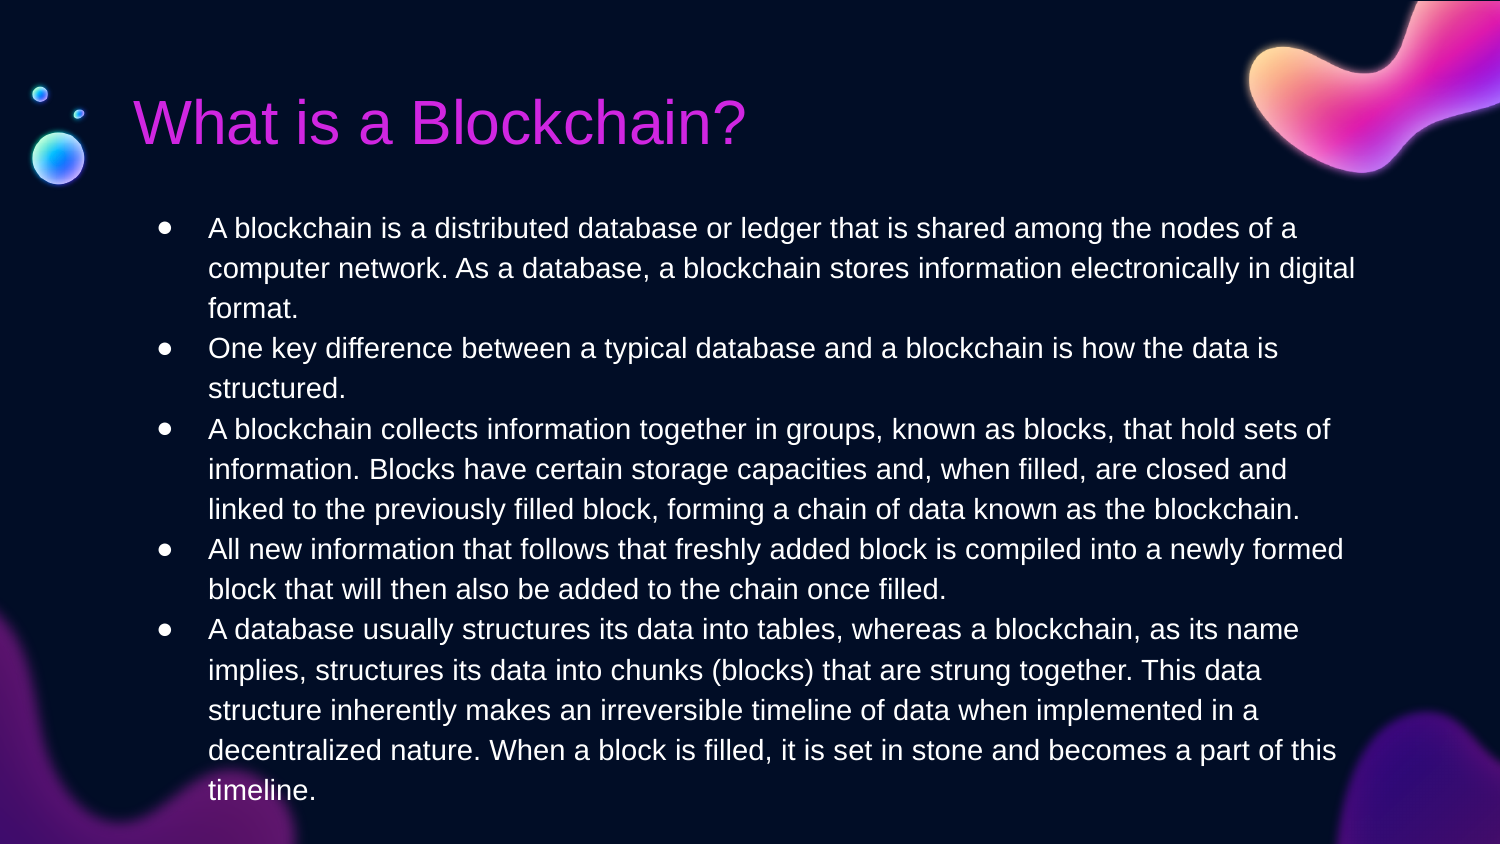

# What is a Blockchain?
A blockchain is a distributed database or ledger that is shared among the nodes of a computer network. As a database, a blockchain stores information electronically in digital format.
One key difference between a typical database and a blockchain is how the data is structured.
A blockchain collects information together in groups, known as blocks, that hold sets of information. Blocks have certain storage capacities and, when filled, are closed and linked to the previously filled block, forming a chain of data known as the blockchain.
All new information that follows that freshly added block is compiled into a newly formed block that will then also be added to the chain once filled.
A database usually structures its data into tables, whereas a blockchain, as its name implies, structures its data into chunks (blocks) that are strung together. This data structure inherently makes an irreversible timeline of data when implemented in a decentralized nature. When a block is filled, it is set in stone and becomes a part of this timeline.